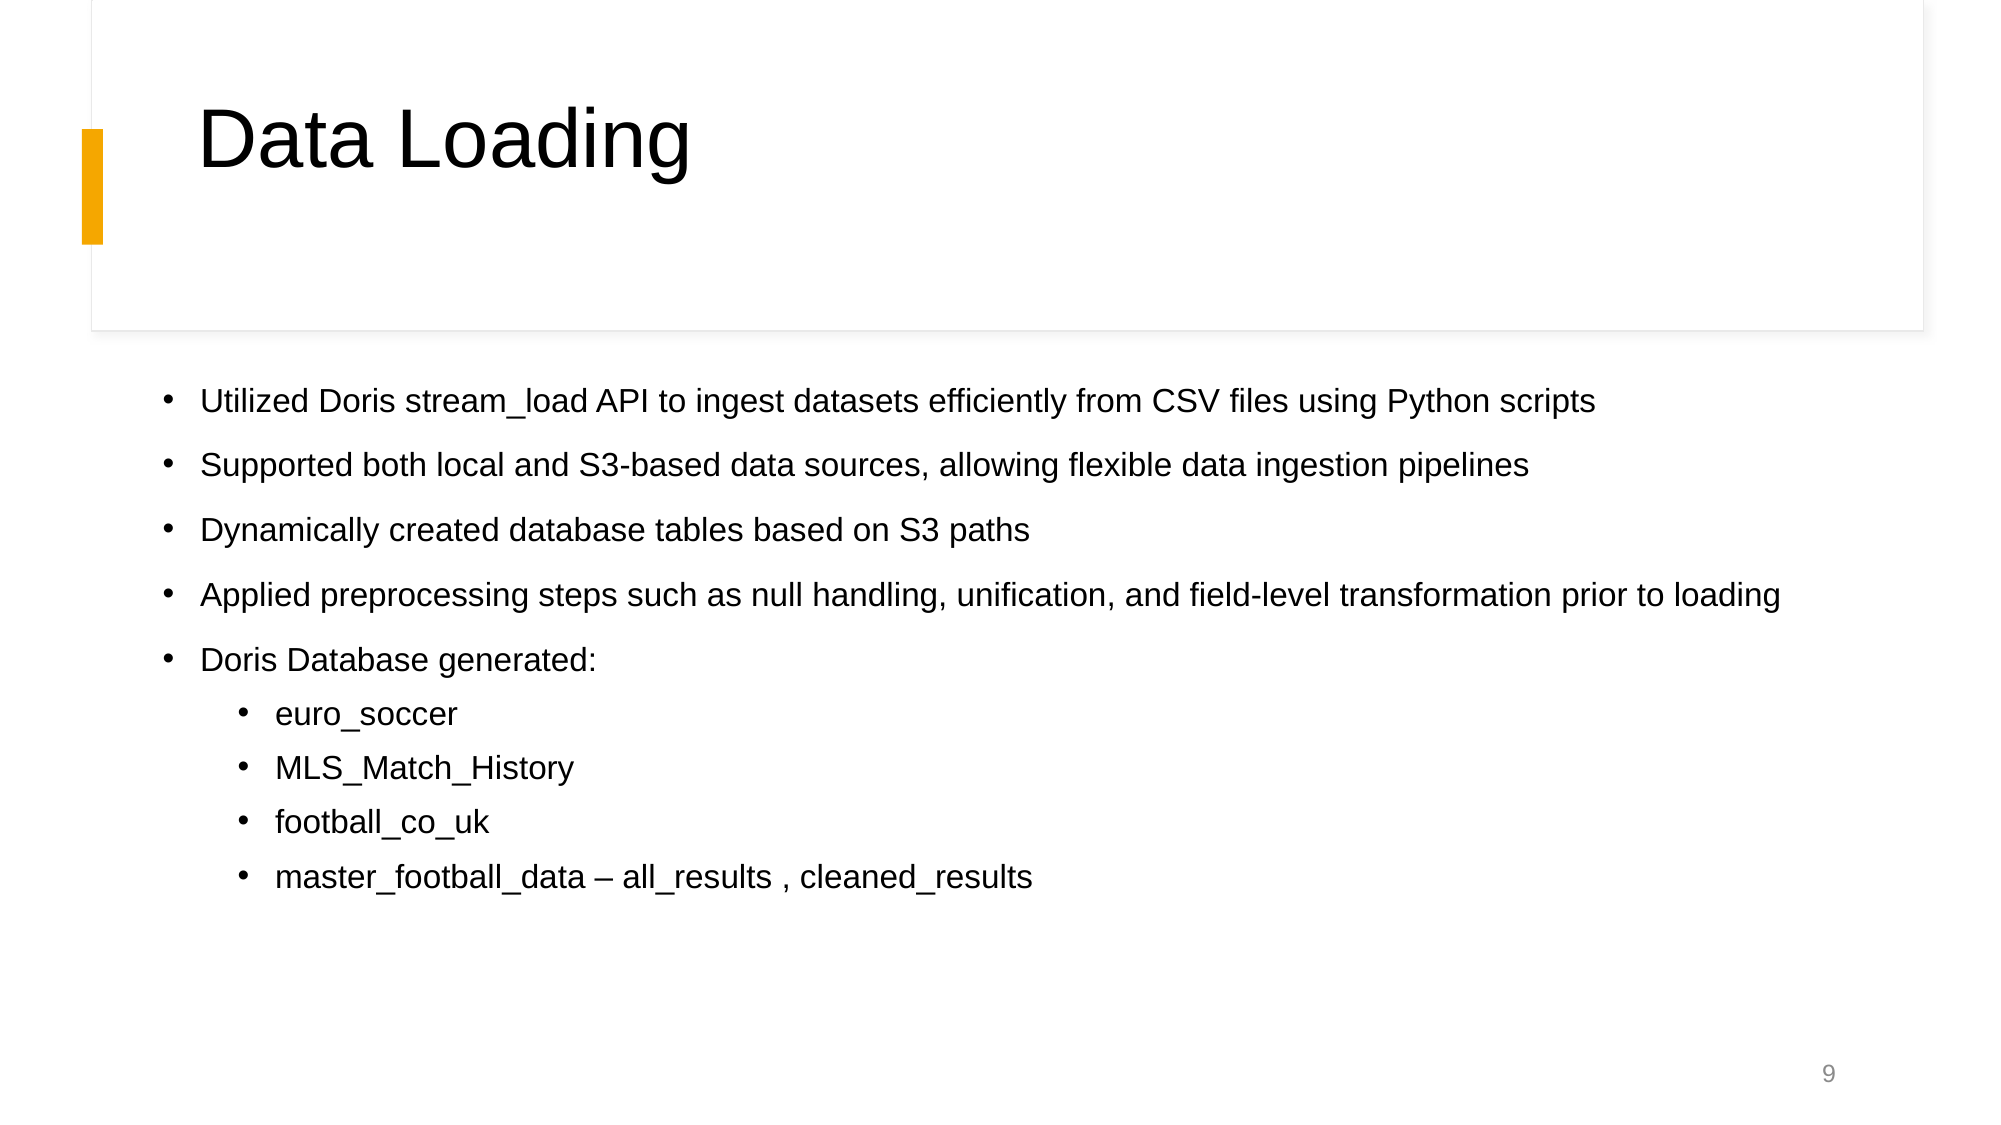

# Data Loading
Utilized Doris stream_load API to ingest datasets efficiently from CSV files using Python scripts
Supported both local and S3-based data sources, allowing flexible data ingestion pipelines
Dynamically created database tables based on S3 paths
Applied preprocessing steps such as null handling, unification, and field-level transformation prior to loading
Doris Database generated:
euro_soccer
MLS_Match_History
football_co_uk
master_football_data – all_results , cleaned_results

9